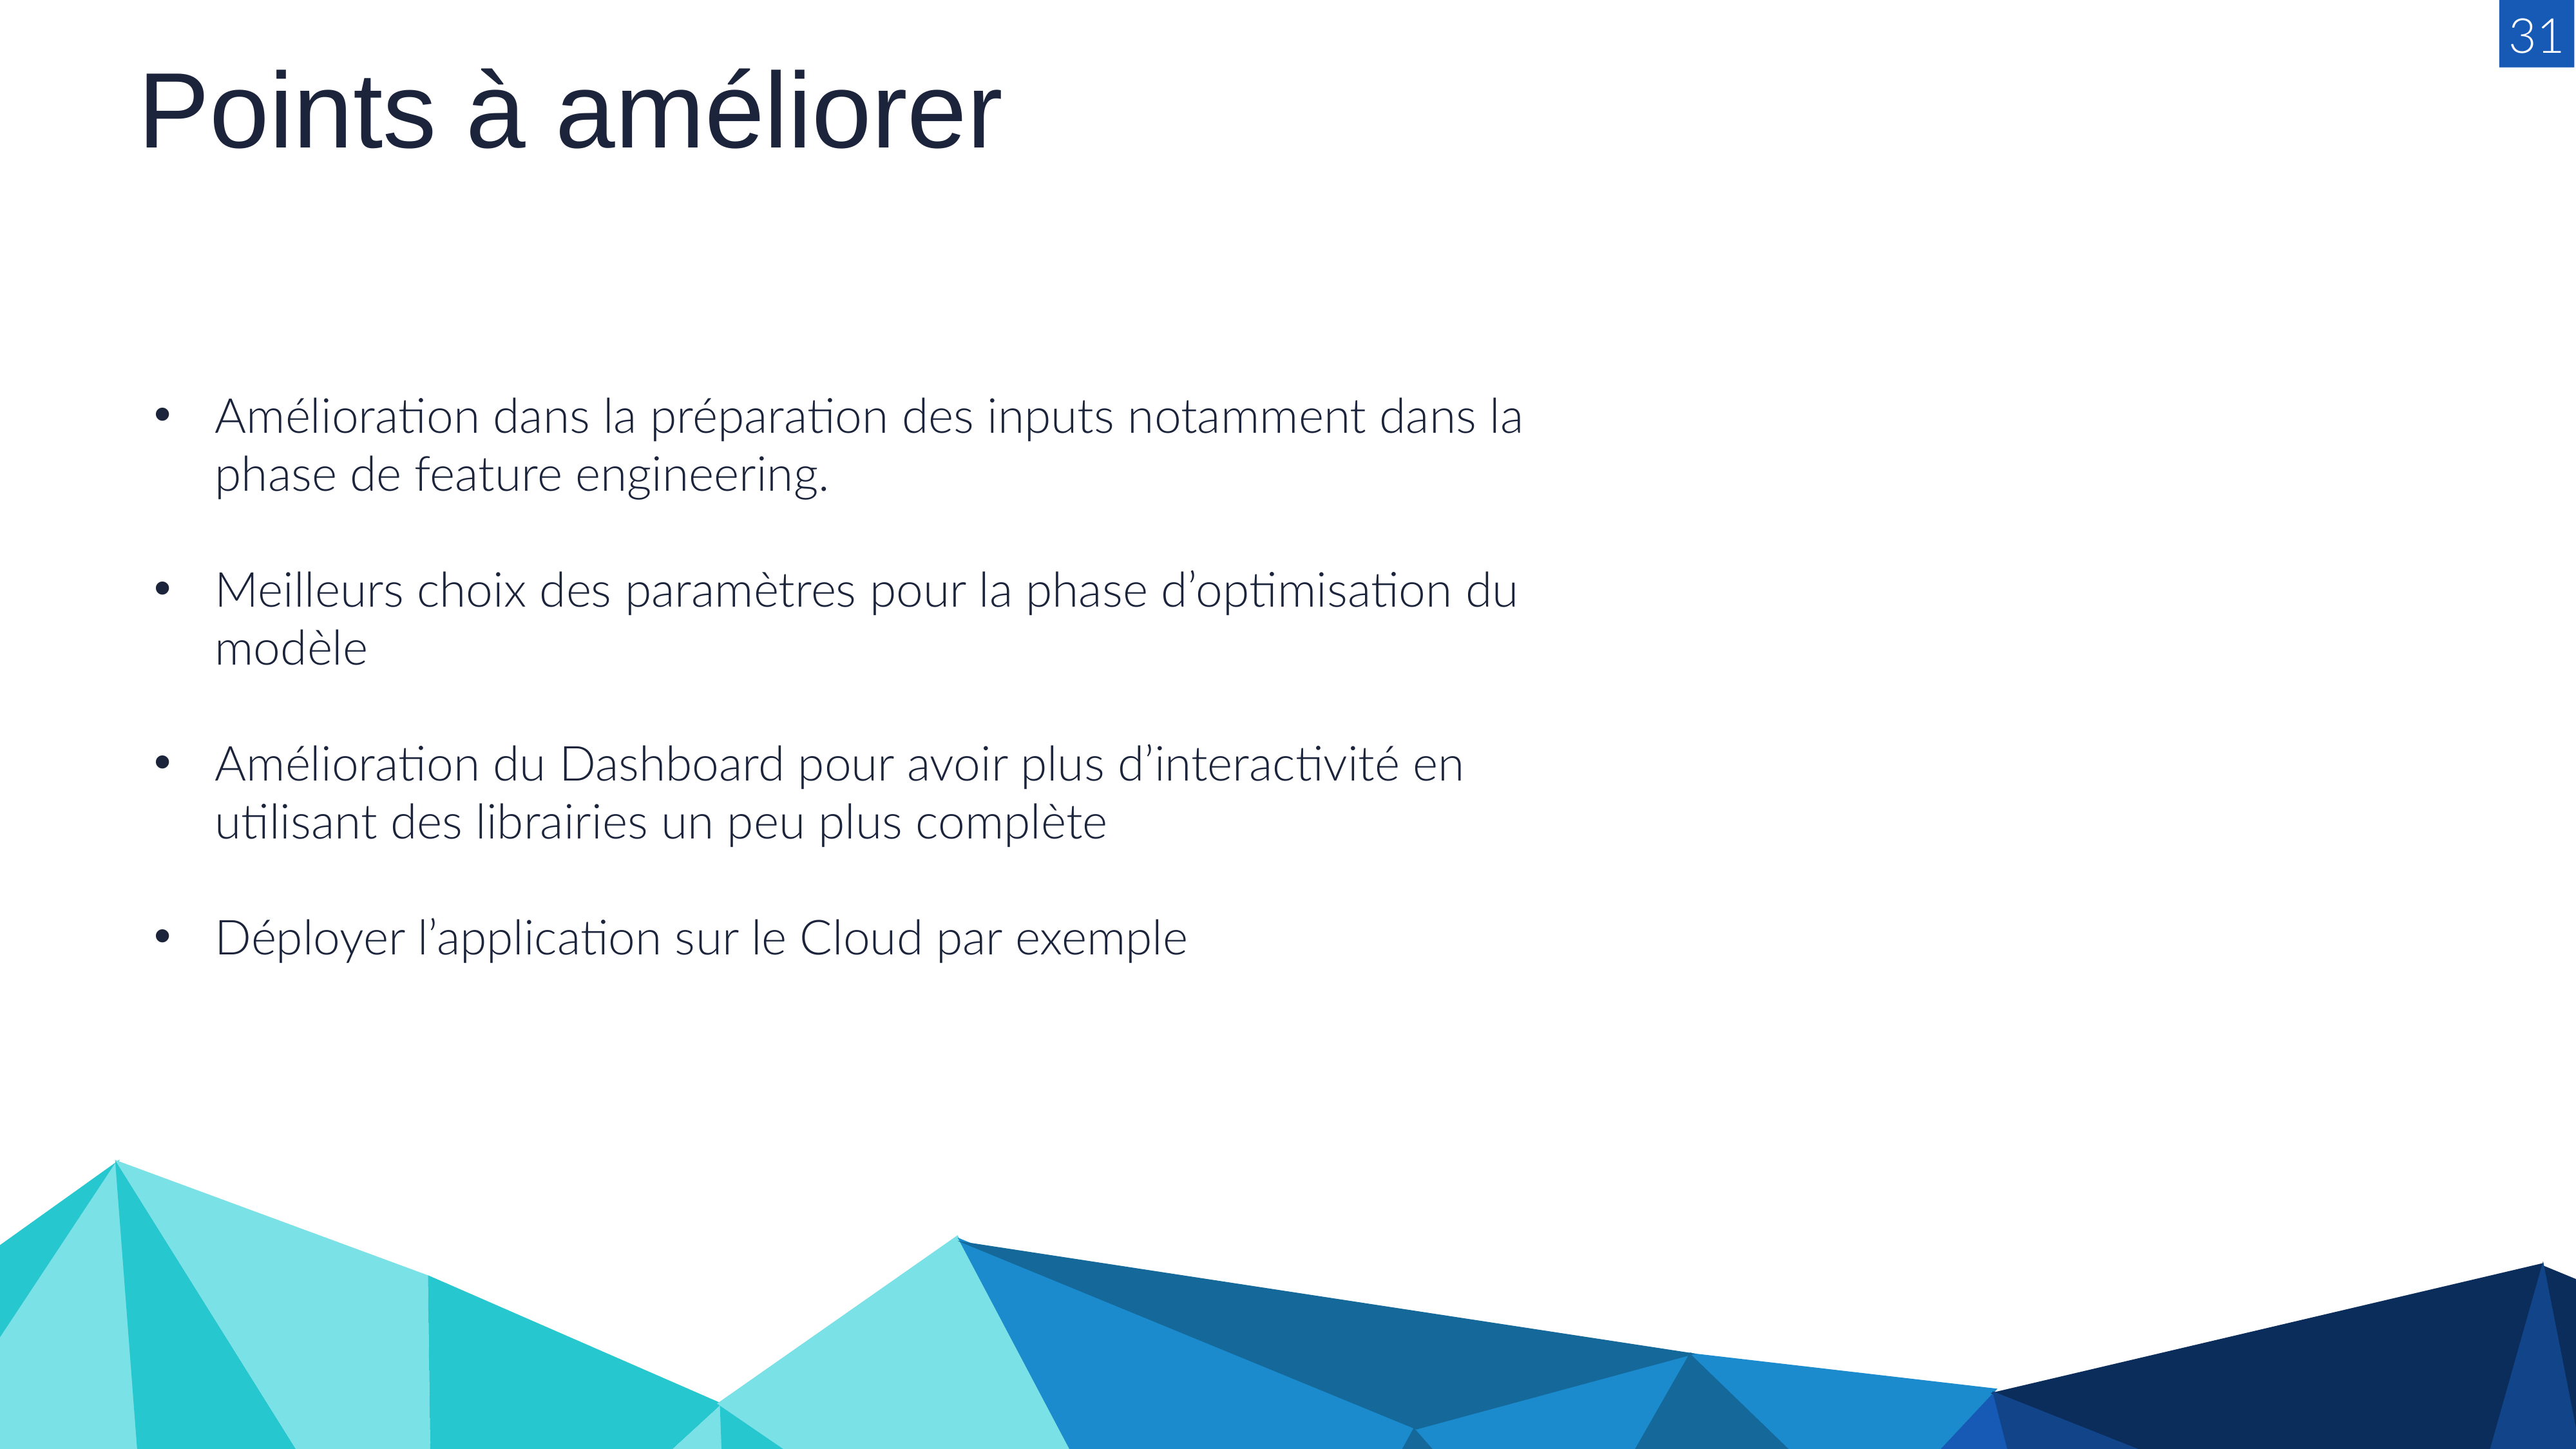

31
Points à améliorer
Amélioration dans la préparation des inputs notamment dans la phase de feature engineering.

Meilleurs choix des paramètres pour la phase d’optimisation du modèle

Amélioration du Dashboard pour avoir plus d’interactivité en utilisant des librairies un peu plus complète

Déployer l’application sur le Cloud par exemple